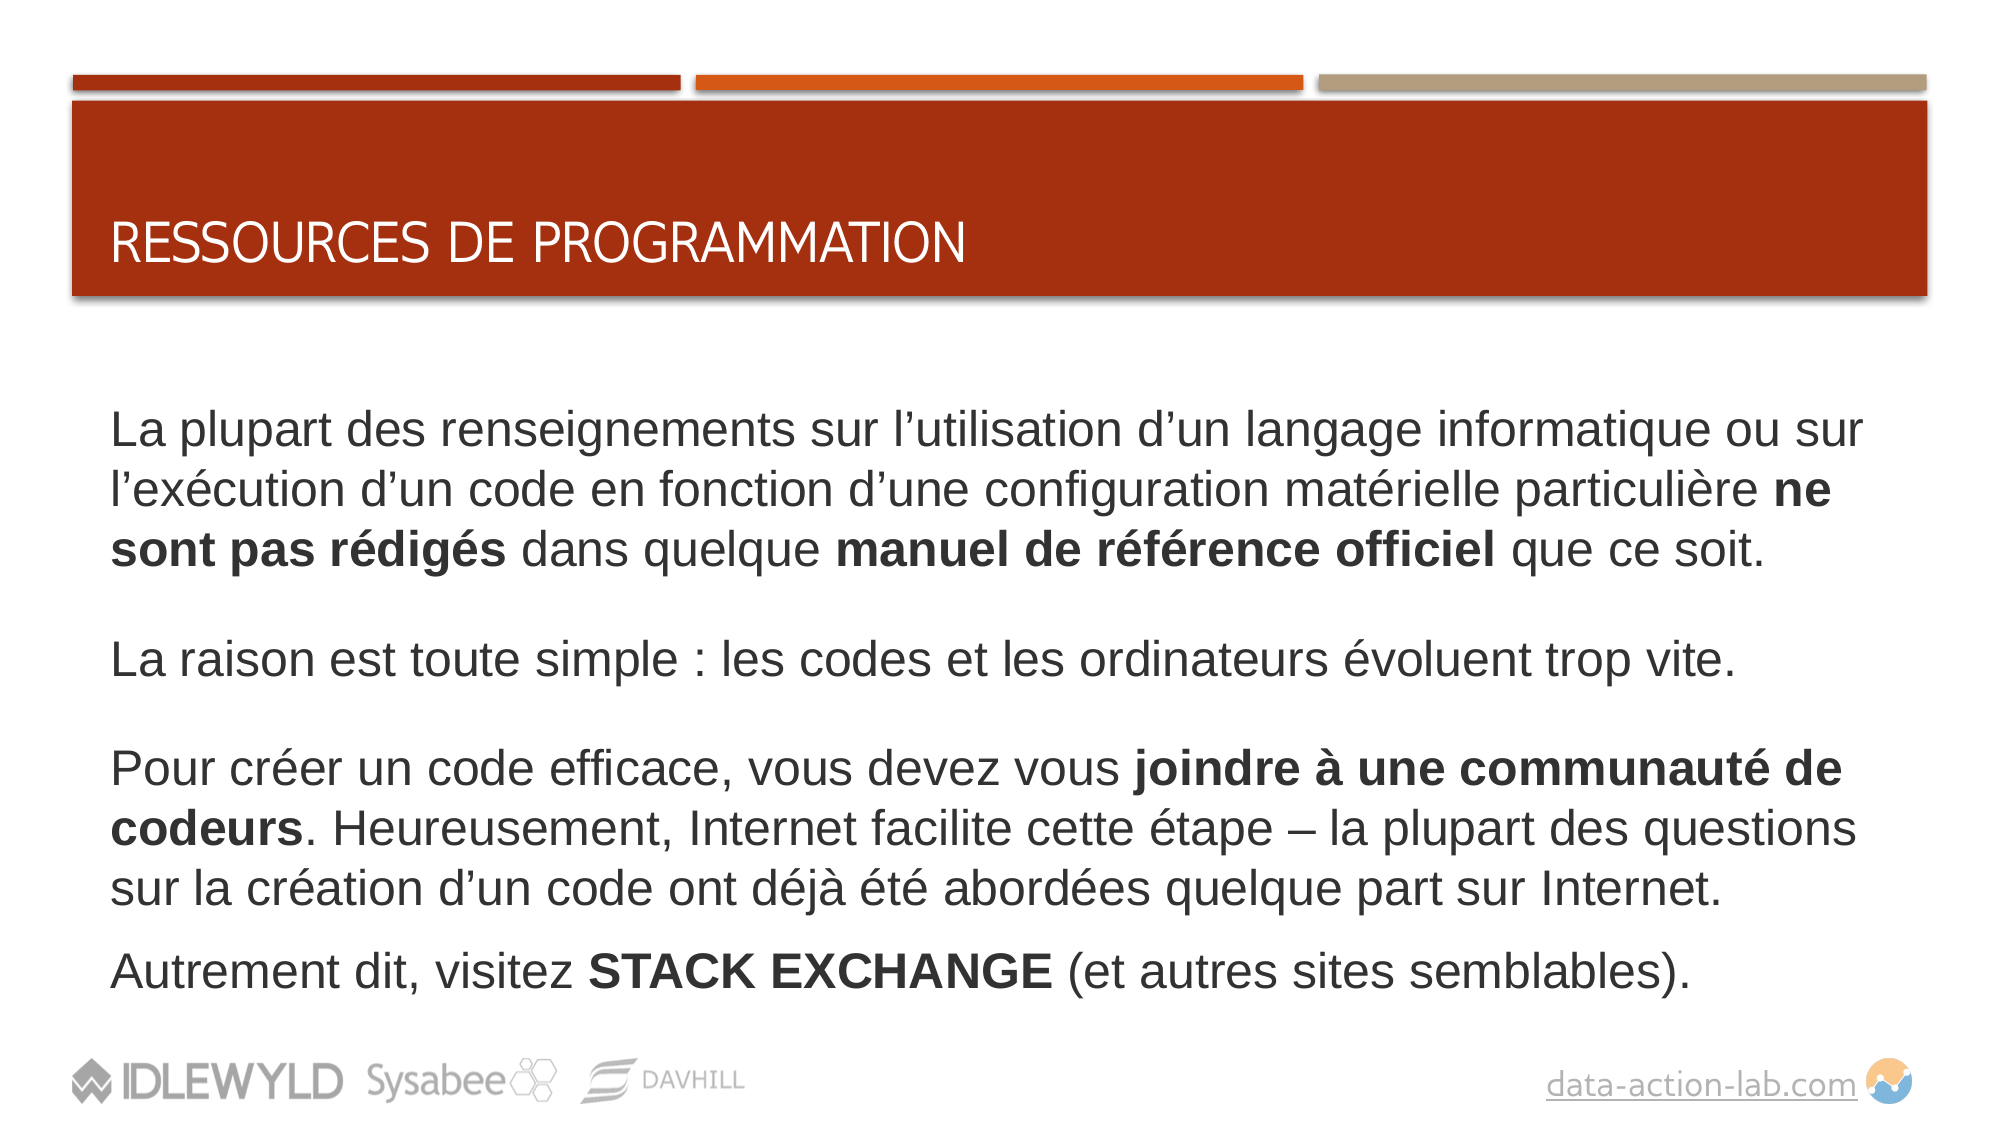

# RESSOURCES DE PROGRAMMATION
La plupart des renseignements sur l’utilisation d’un langage informatique ou sur l’exécution d’un code en fonction d’une configuration matérielle particulière ne sont pas rédigés dans quelque manuel de référence officiel que ce soit.

La raison est toute simple : les codes et les ordinateurs évoluent trop vite.

Pour créer un code efficace, vous devez vous joindre à une communauté de codeurs. Heureusement, Internet facilite cette étape – la plupart des questions sur la création d’un code ont déjà été abordées quelque part sur Internet.
Autrement dit, visitez STACK EXCHANGE (et autres sites semblables).